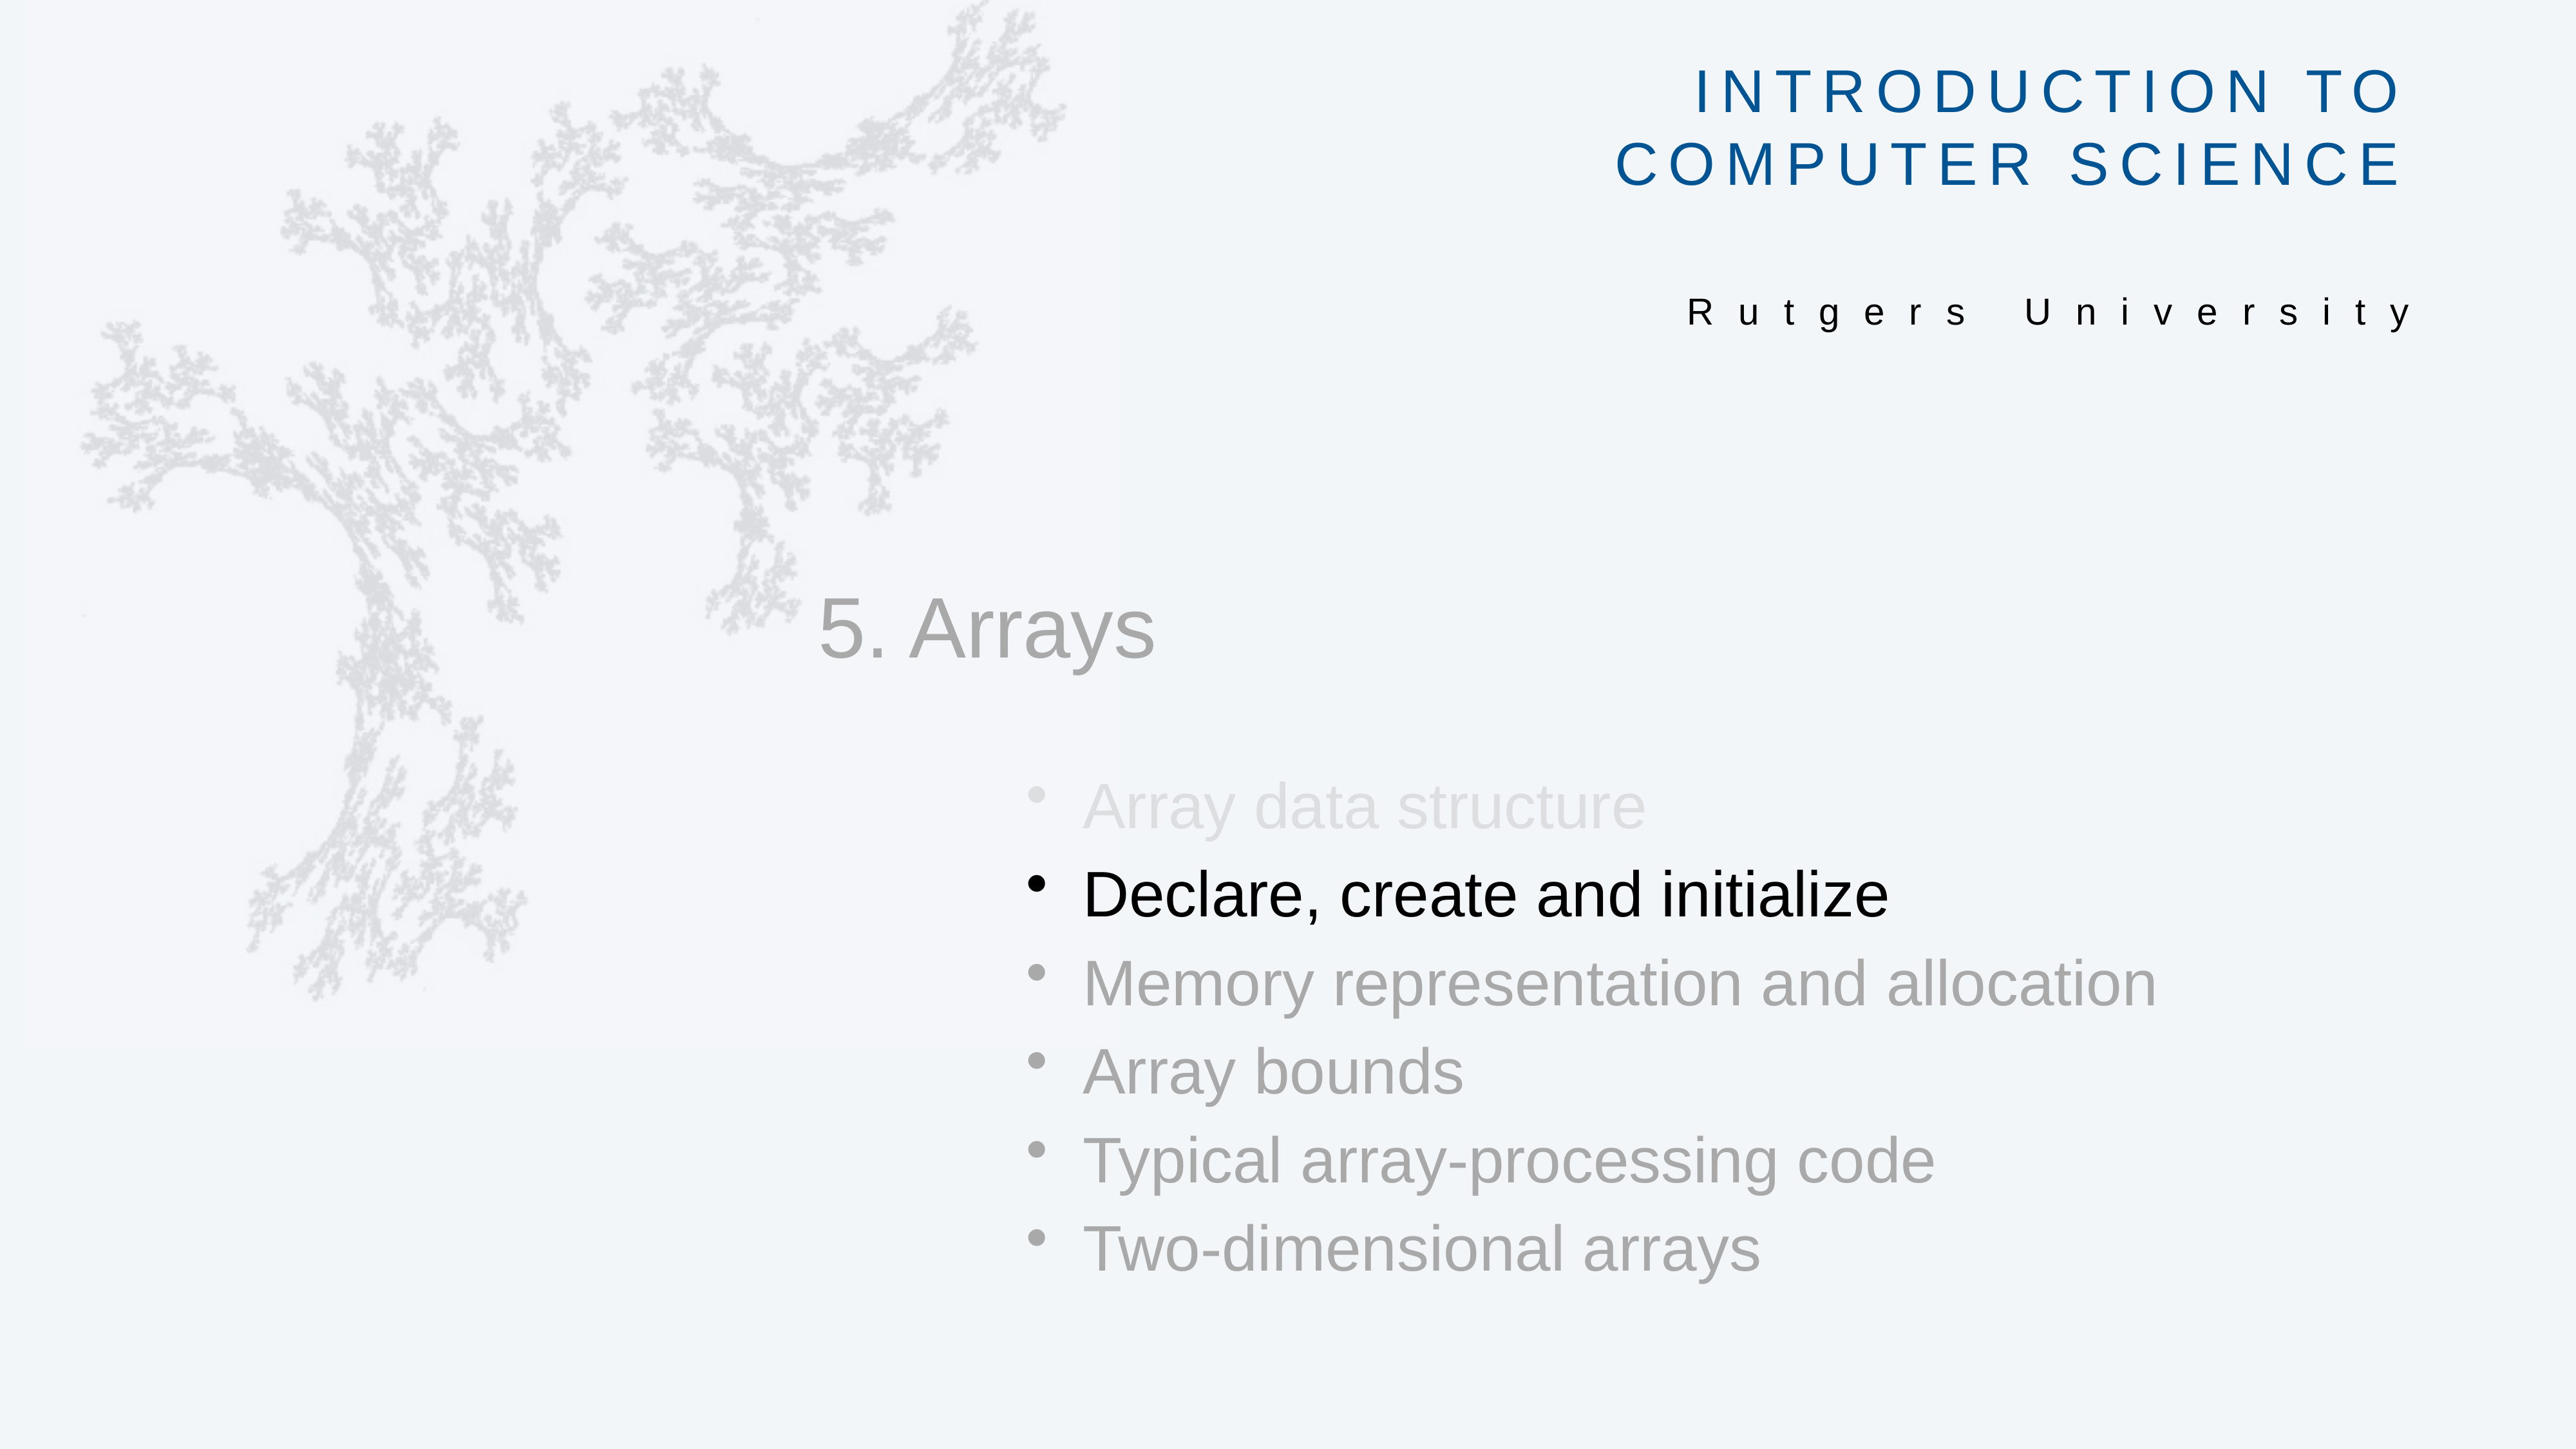

# 5. Arrays
Array data structure
Declare, create and initialize
Memory representation and allocation
Array bounds
Typical array-processing code
Two-dimensional arrays